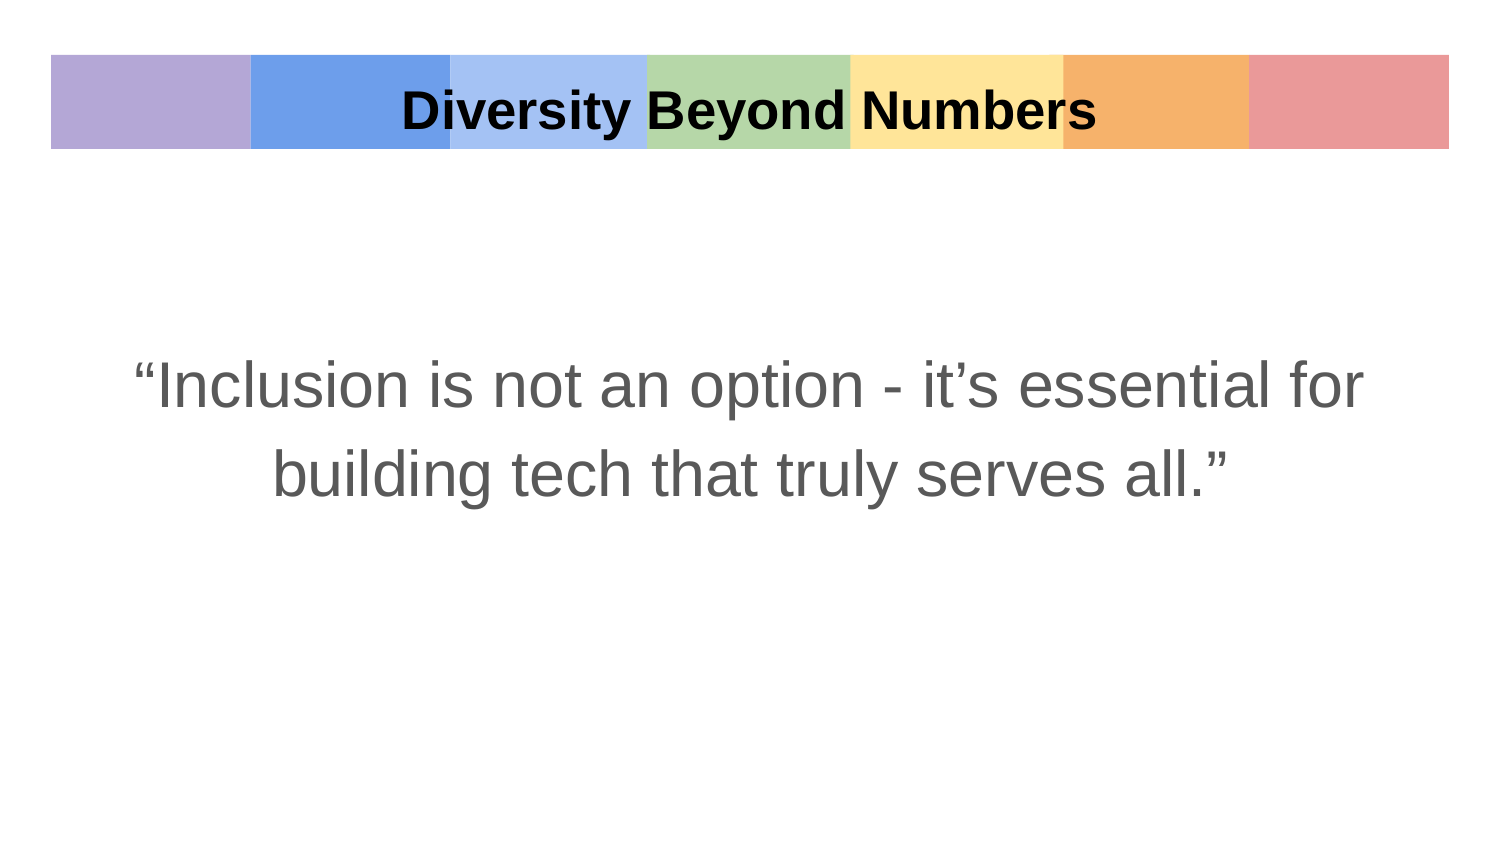

# Diversity Beyond Numbers
“Inclusion is not an option - it’s essential for building tech that truly serves all.”